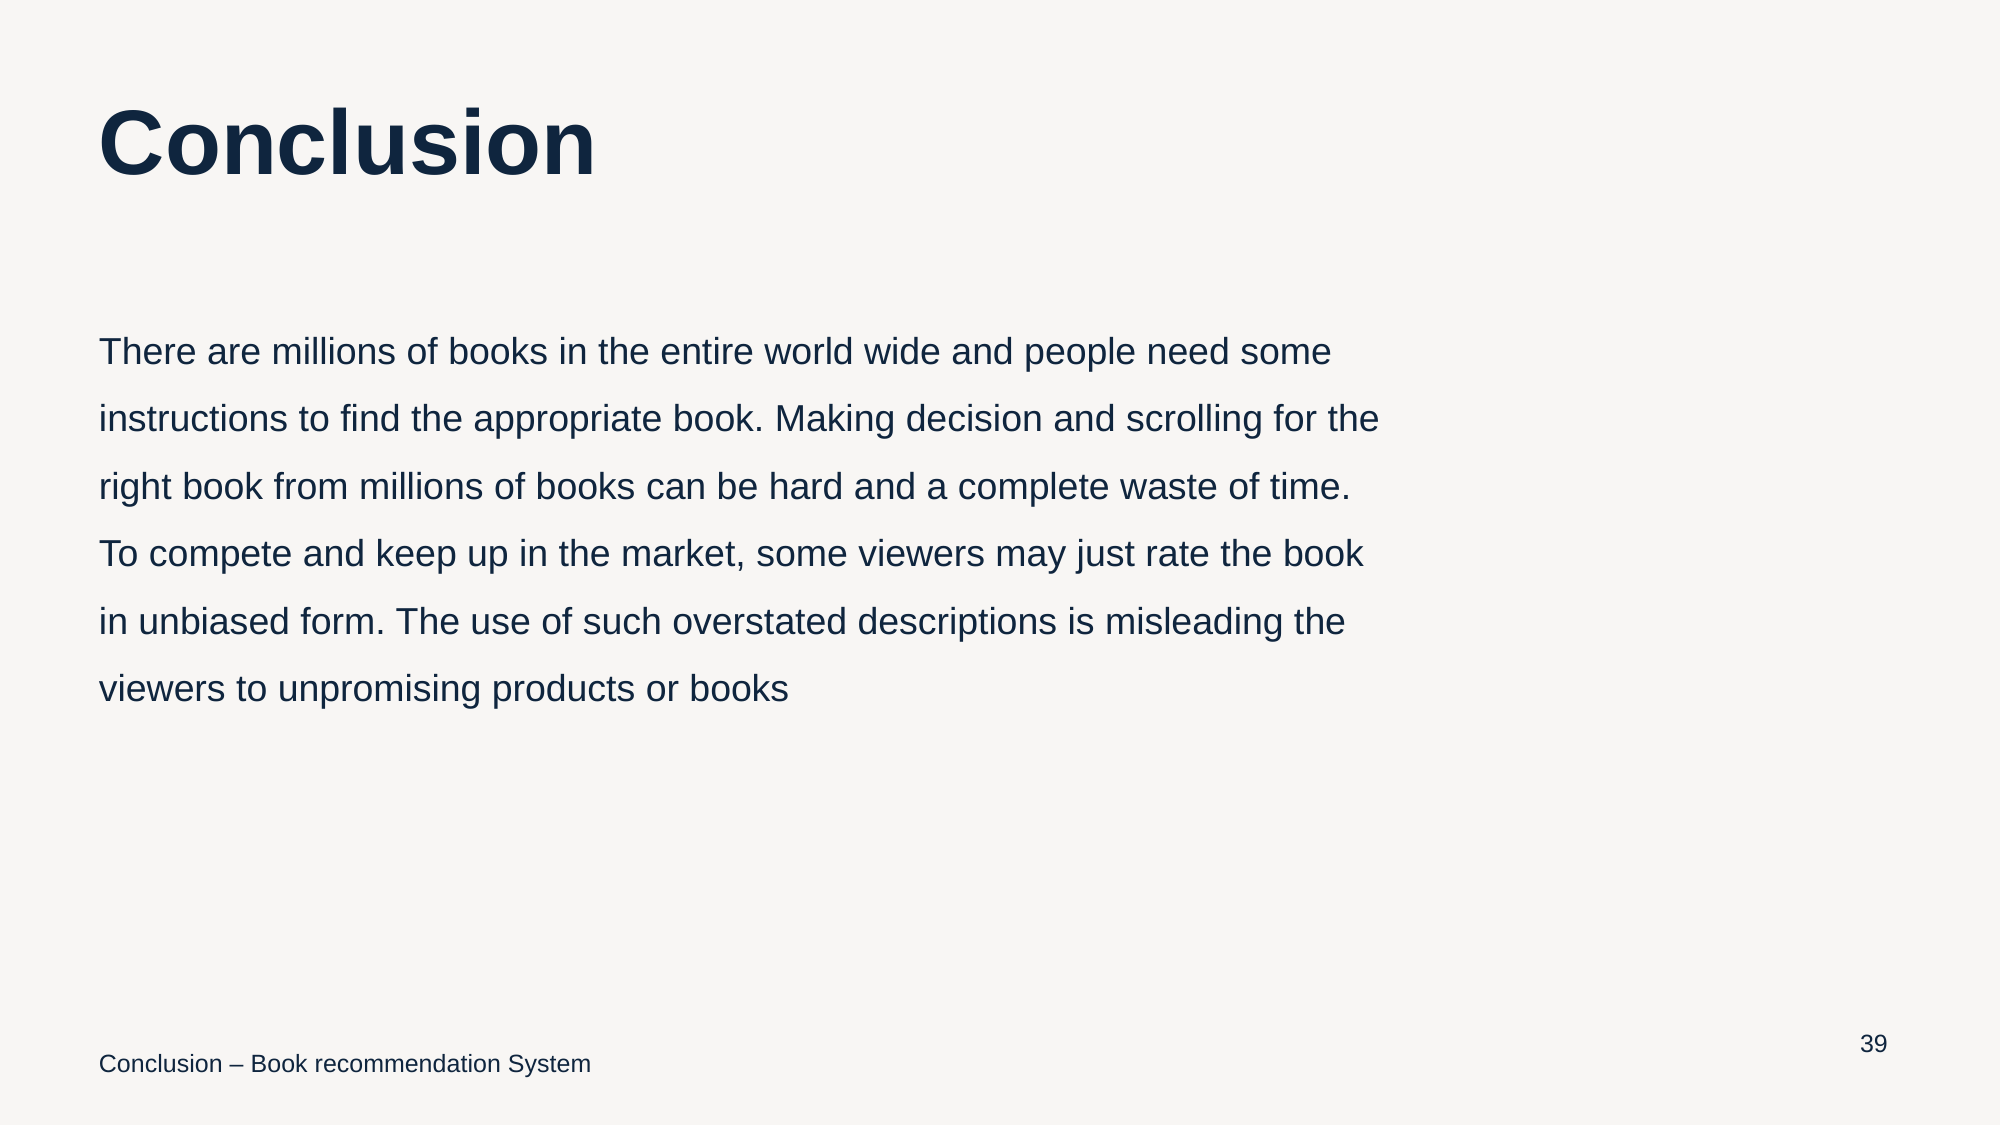

# Conclusion

There are millions of books in the entire world wide and people need some instructions to find the appropriate book. Making decision and scrolling for the right book from millions of books can be hard and a complete waste of time. To compete and keep up in the market, some viewers may just rate the book in unbiased form. The use of such overstated descriptions is misleading the viewers to unpromising products or books
39
Conclusion – Book recommendation System